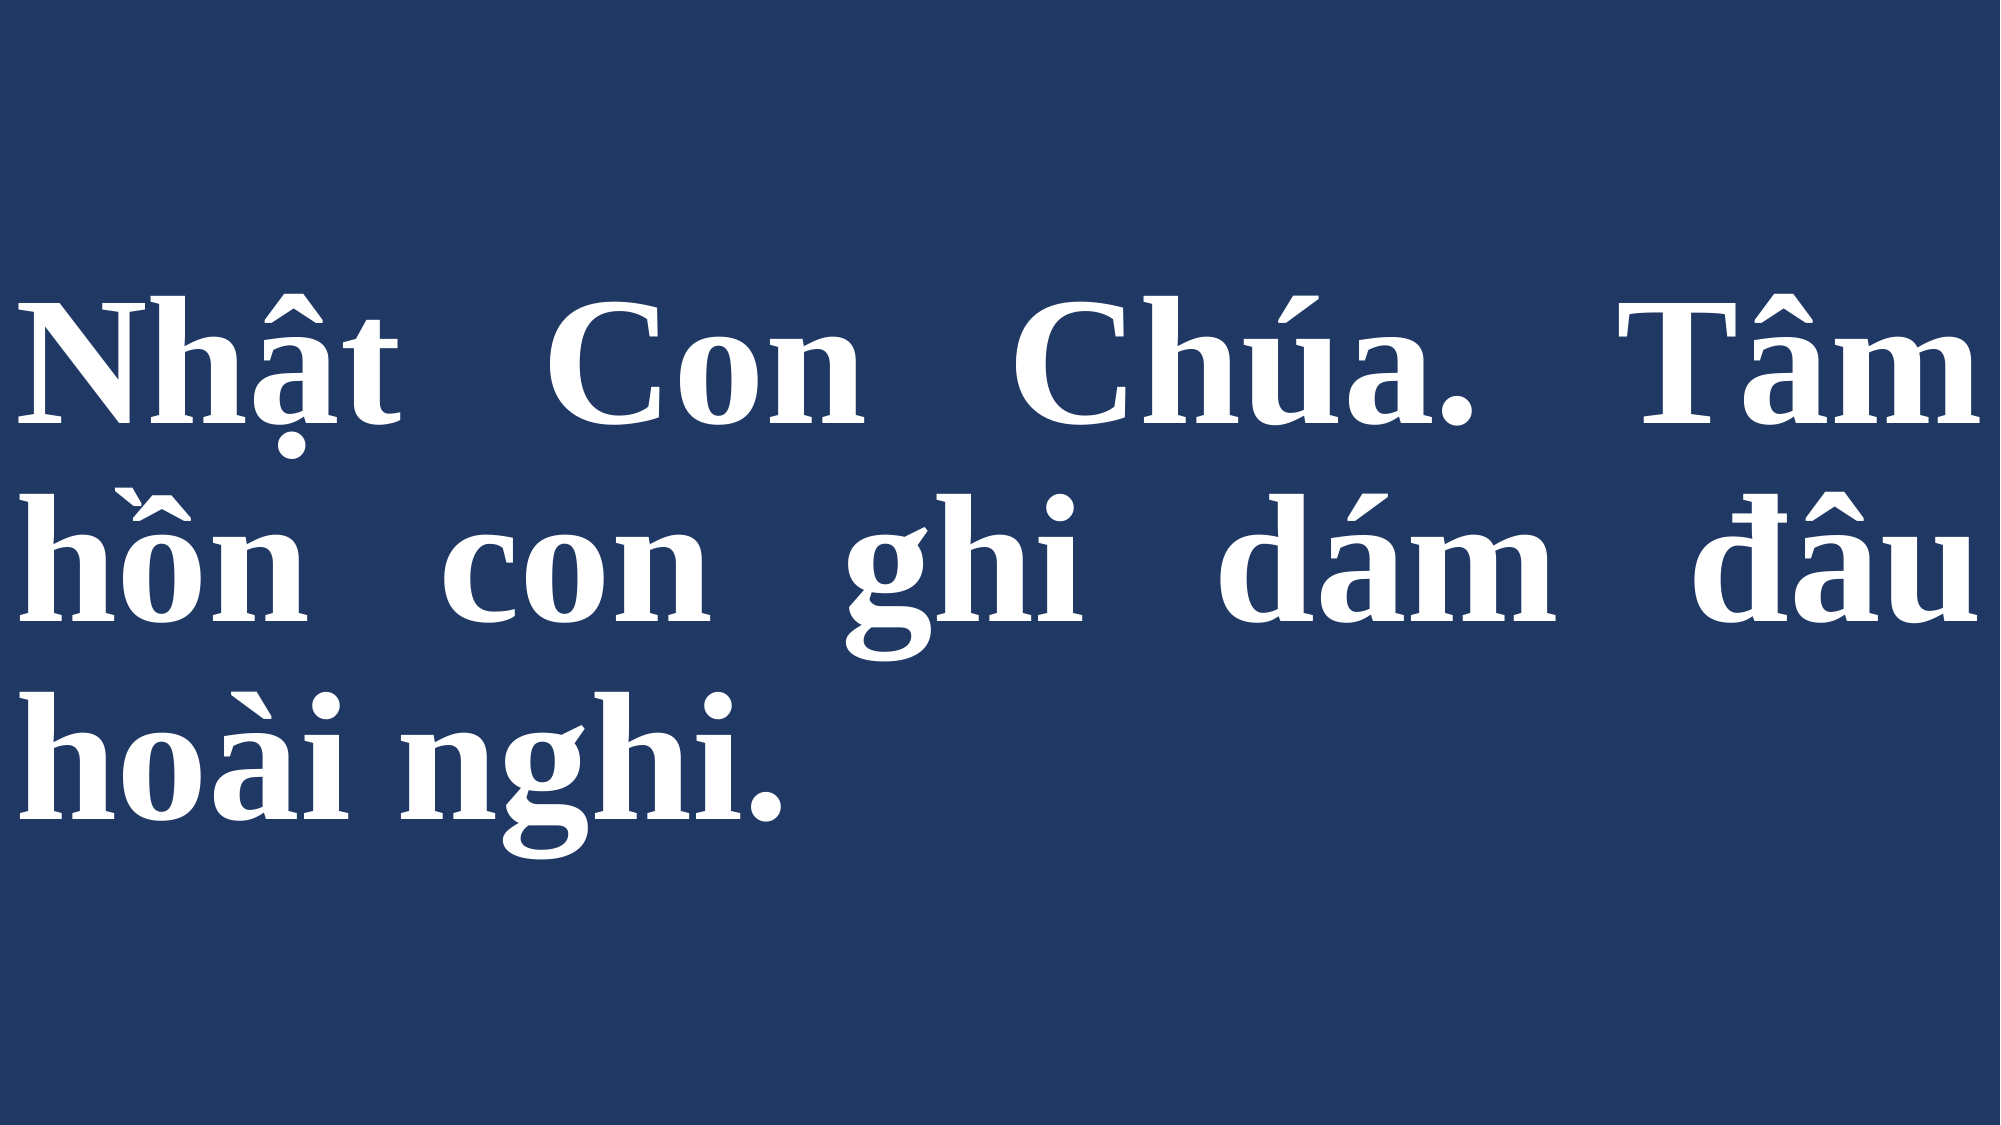

# Nhật Con Chúa. Tâm hồn con ghi dám đâu hoài nghi.